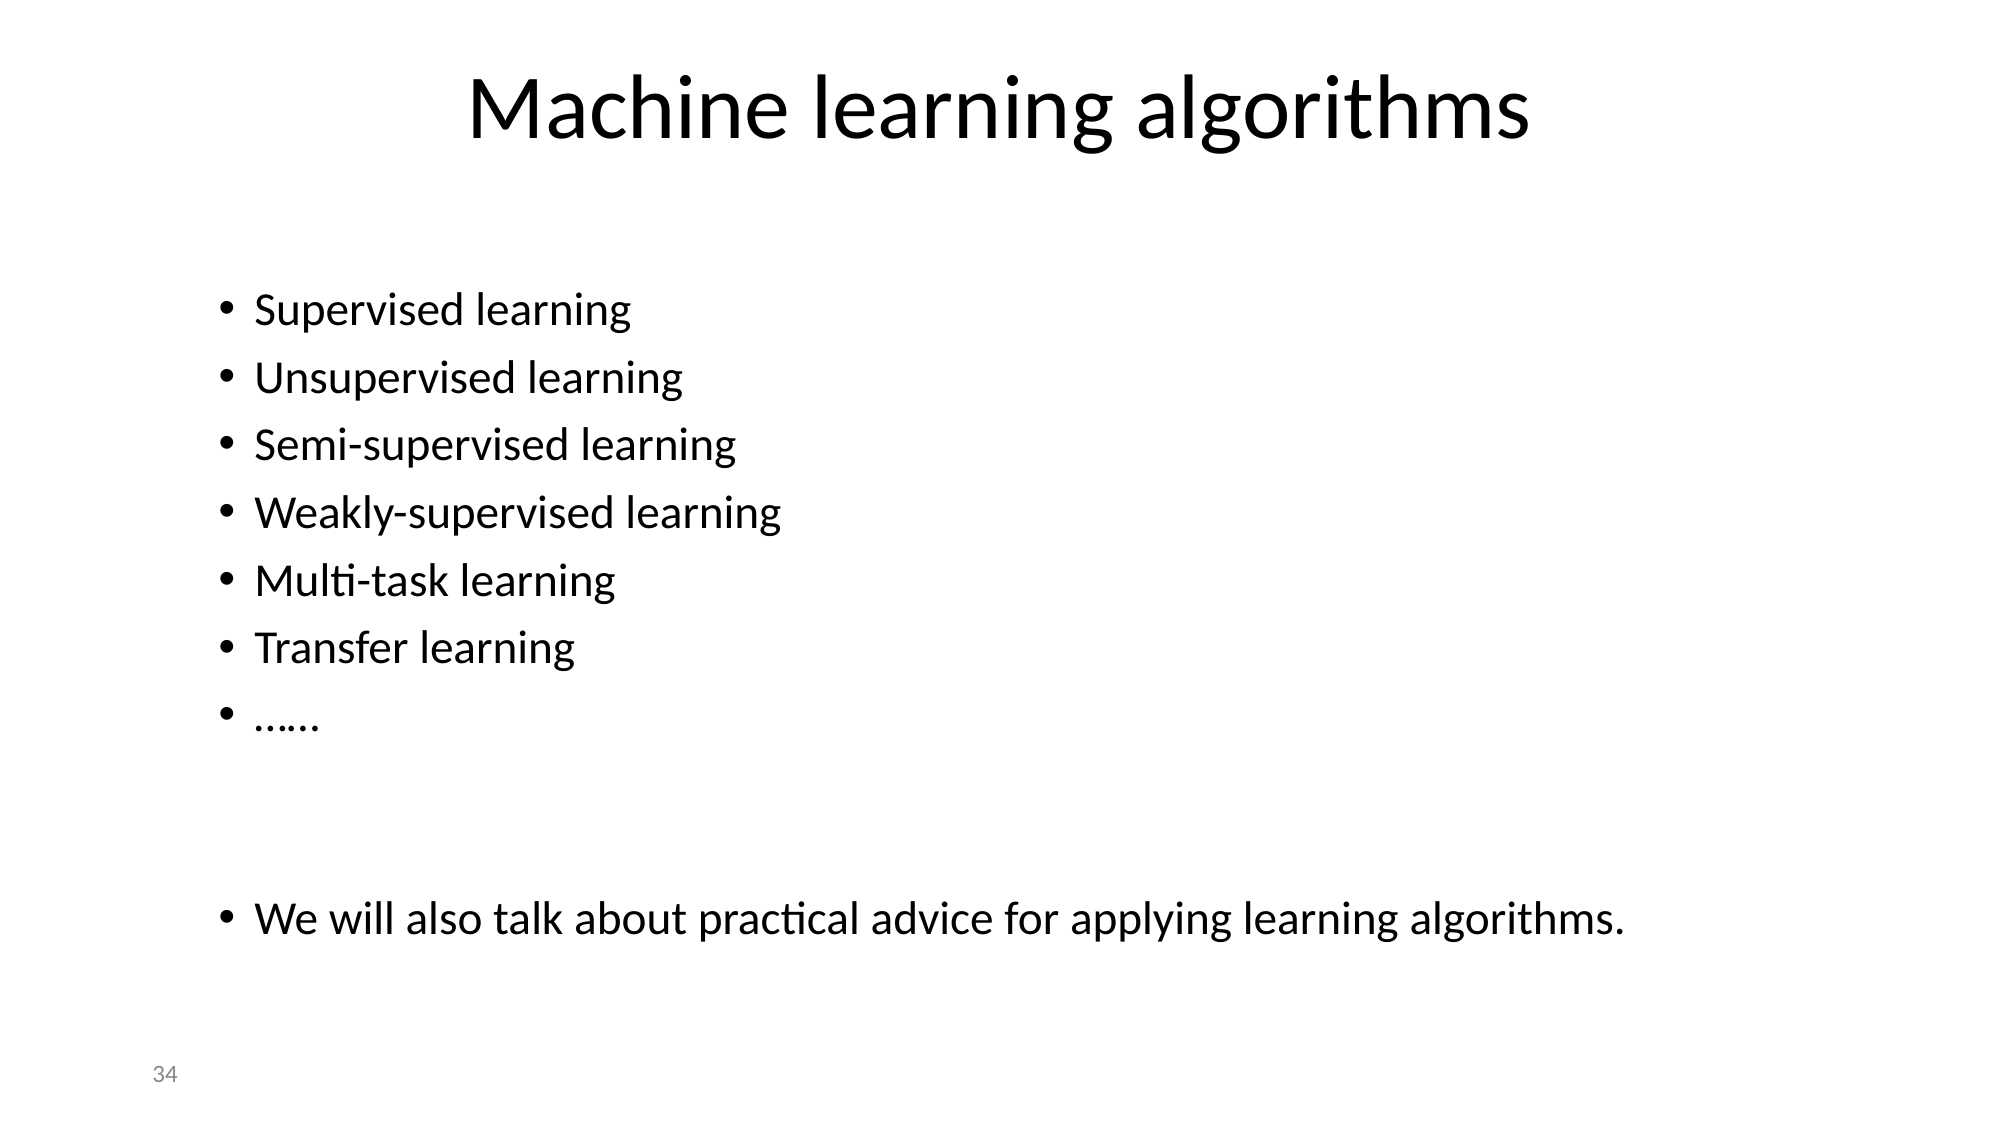

# Machine learning algorithms
Supervised learning
Unsupervised learning
Semi-supervised learning
Weakly-supervised learning
Multi-task learning
Transfer learning
……

We will also talk about practical advice for applying learning algorithms.
34